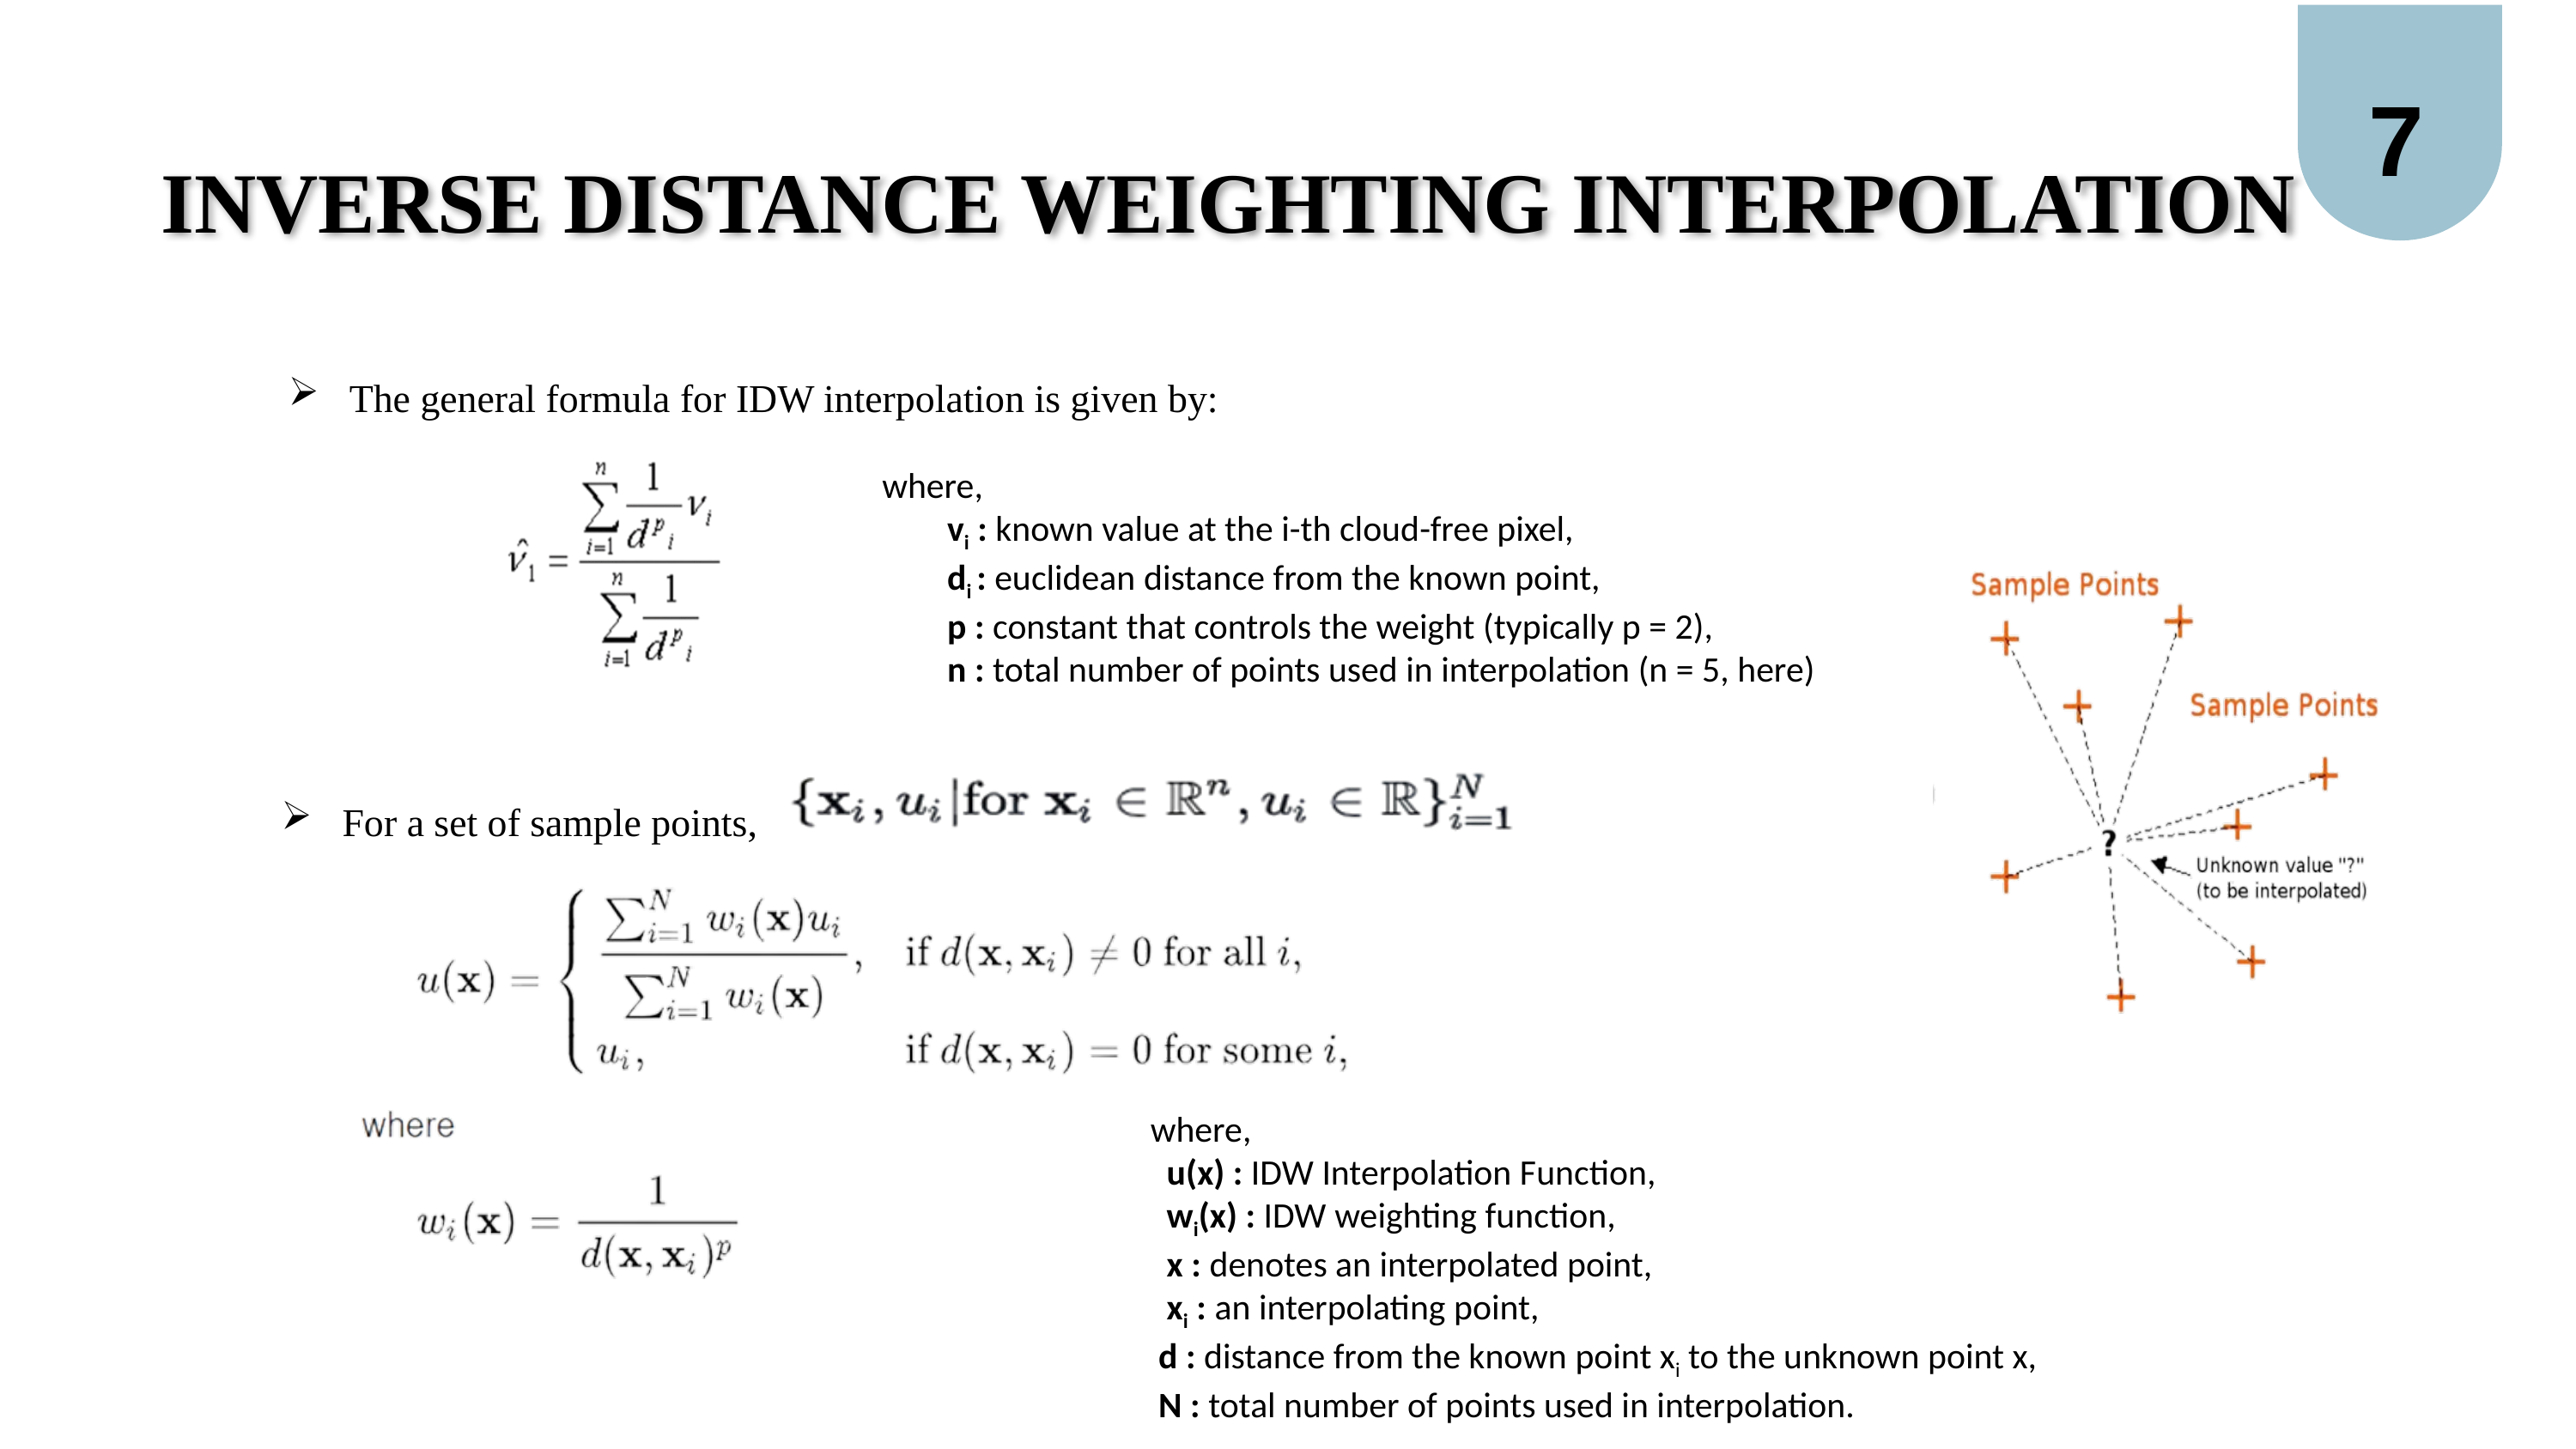

7
INVERSE DISTANCE WEIGHTING INTERPOLATION
   The general formula for IDW interpolation is given by:

where,
        vi : known value at the i-th cloud-free pixel,
        di : euclidean distance from the known point,
        p : constant that controls the weight (typically p = 2),
        n : total number of points used in interpolation (n = 5, here)

​​​   For a set of sample points,

where,
  u(x) : IDW Interpolation Function,
  wi(x) : IDW weighting function,
  x : denotes an interpolated point,
  xi : an interpolating point,
 d : distance from the known point xi to the unknown point x,
 N : total number of points used in interpolation.